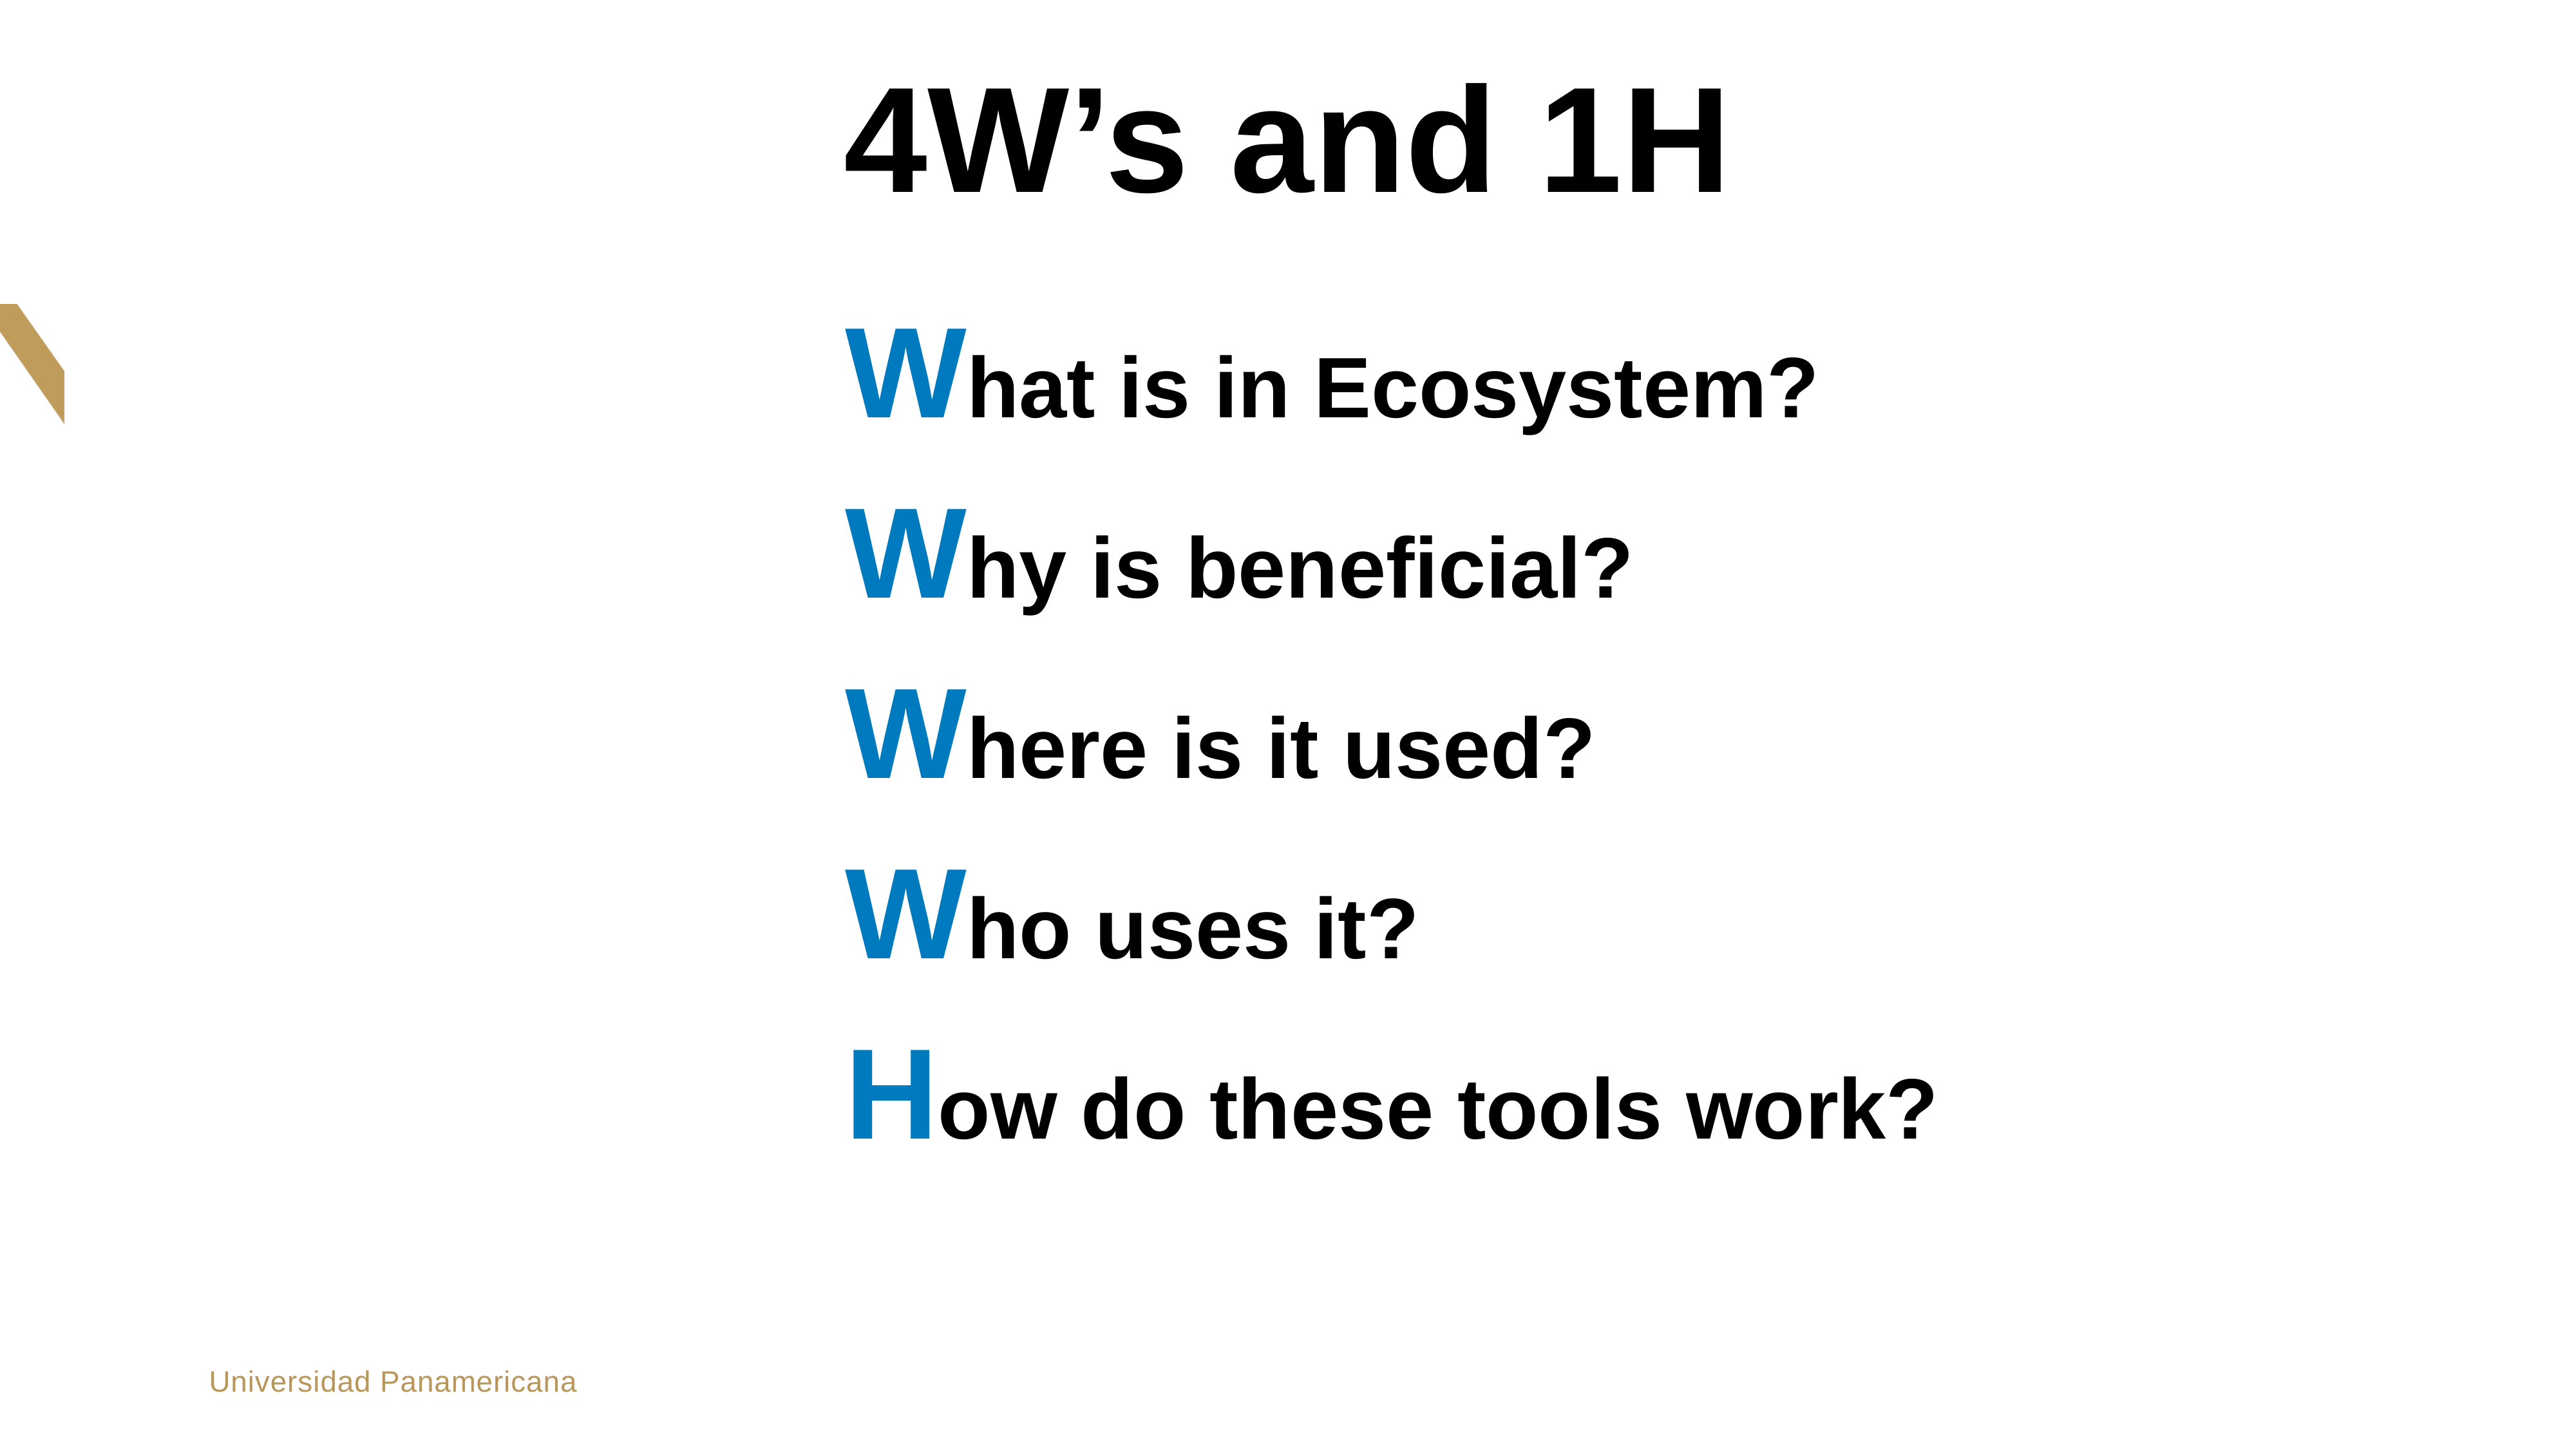

4W’s and 1H
What is in Ecosystem?
Why is beneficial?
Where is it used?
Who uses it?
How do these tools work?